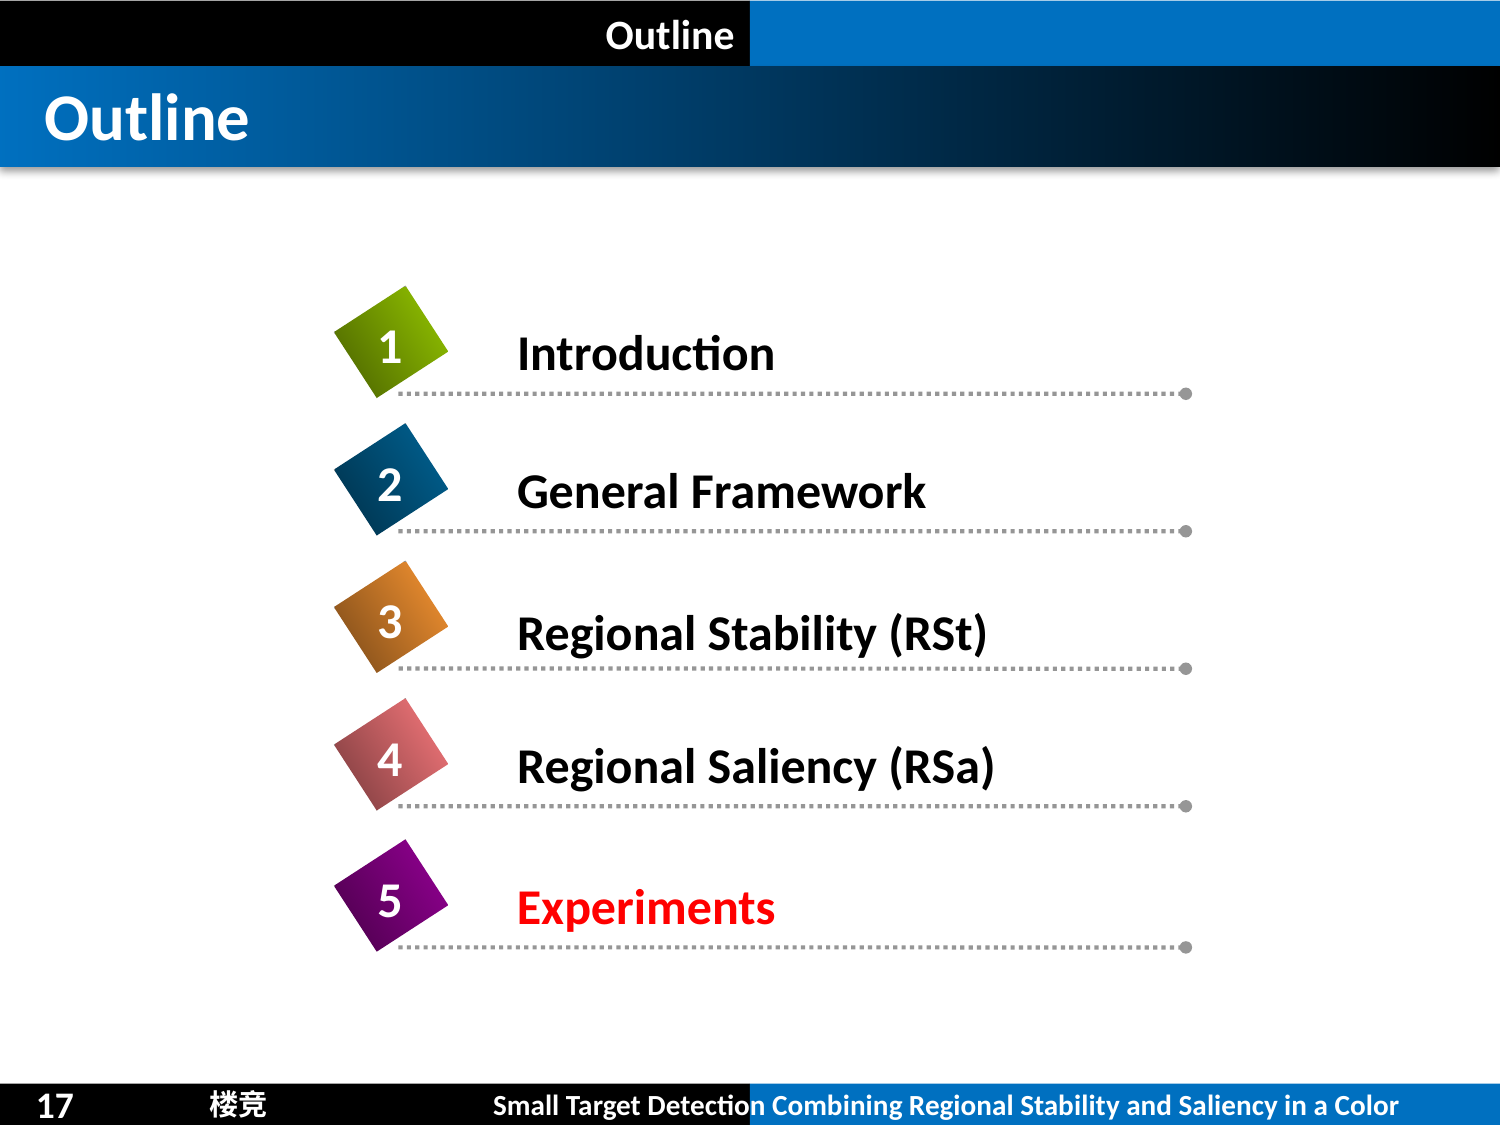

Outline
Outline

1
Introduction

2
General Framework

3
Regional Stability (RSt)

4
Regional Saliency (RSa)

5
Experiments